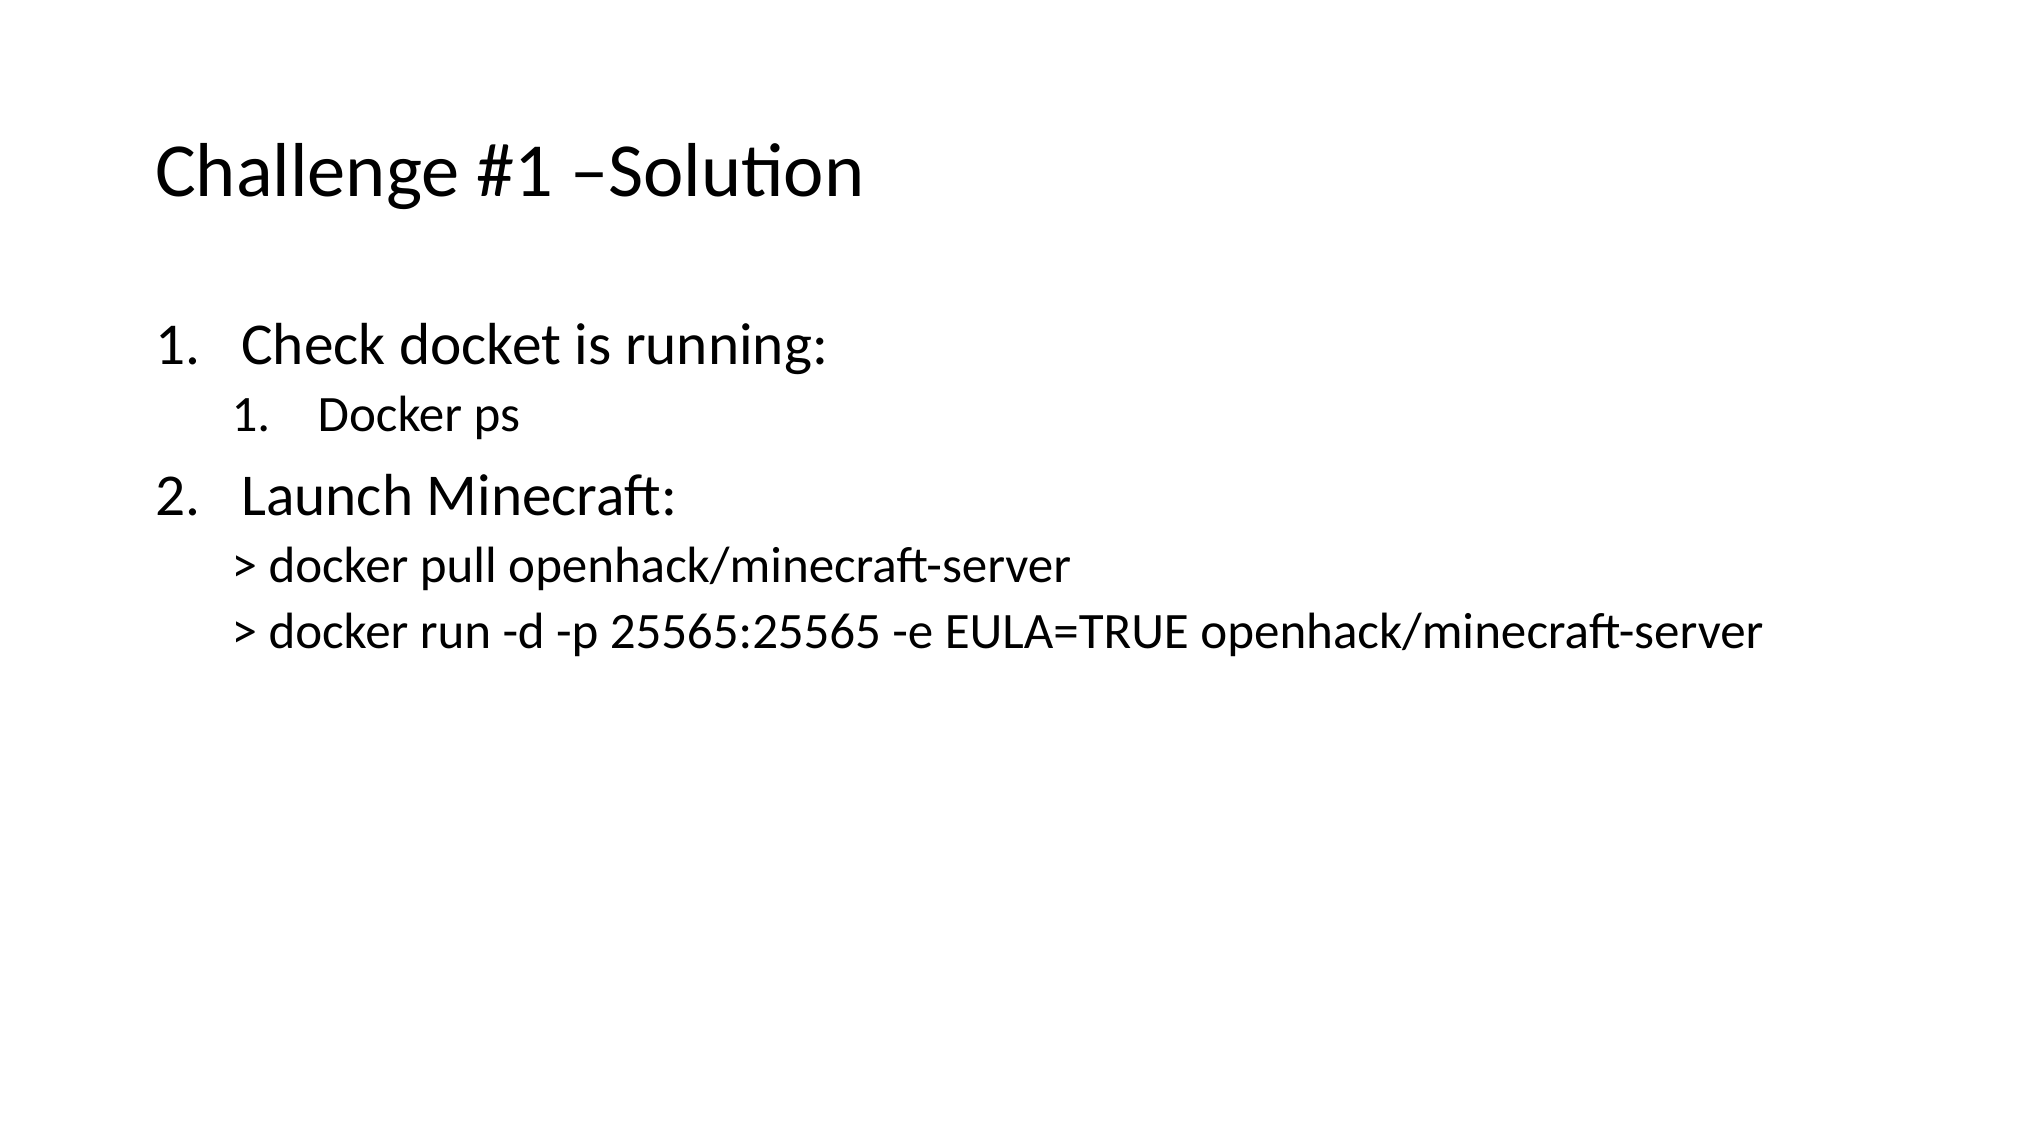

# Challenge #1 –Solution
Check docket is running:
Docker ps
Launch Minecraft:
> docker pull openhack/minecraft-server
> docker run -d -p 25565:25565 -e EULA=TRUE openhack/minecraft-server